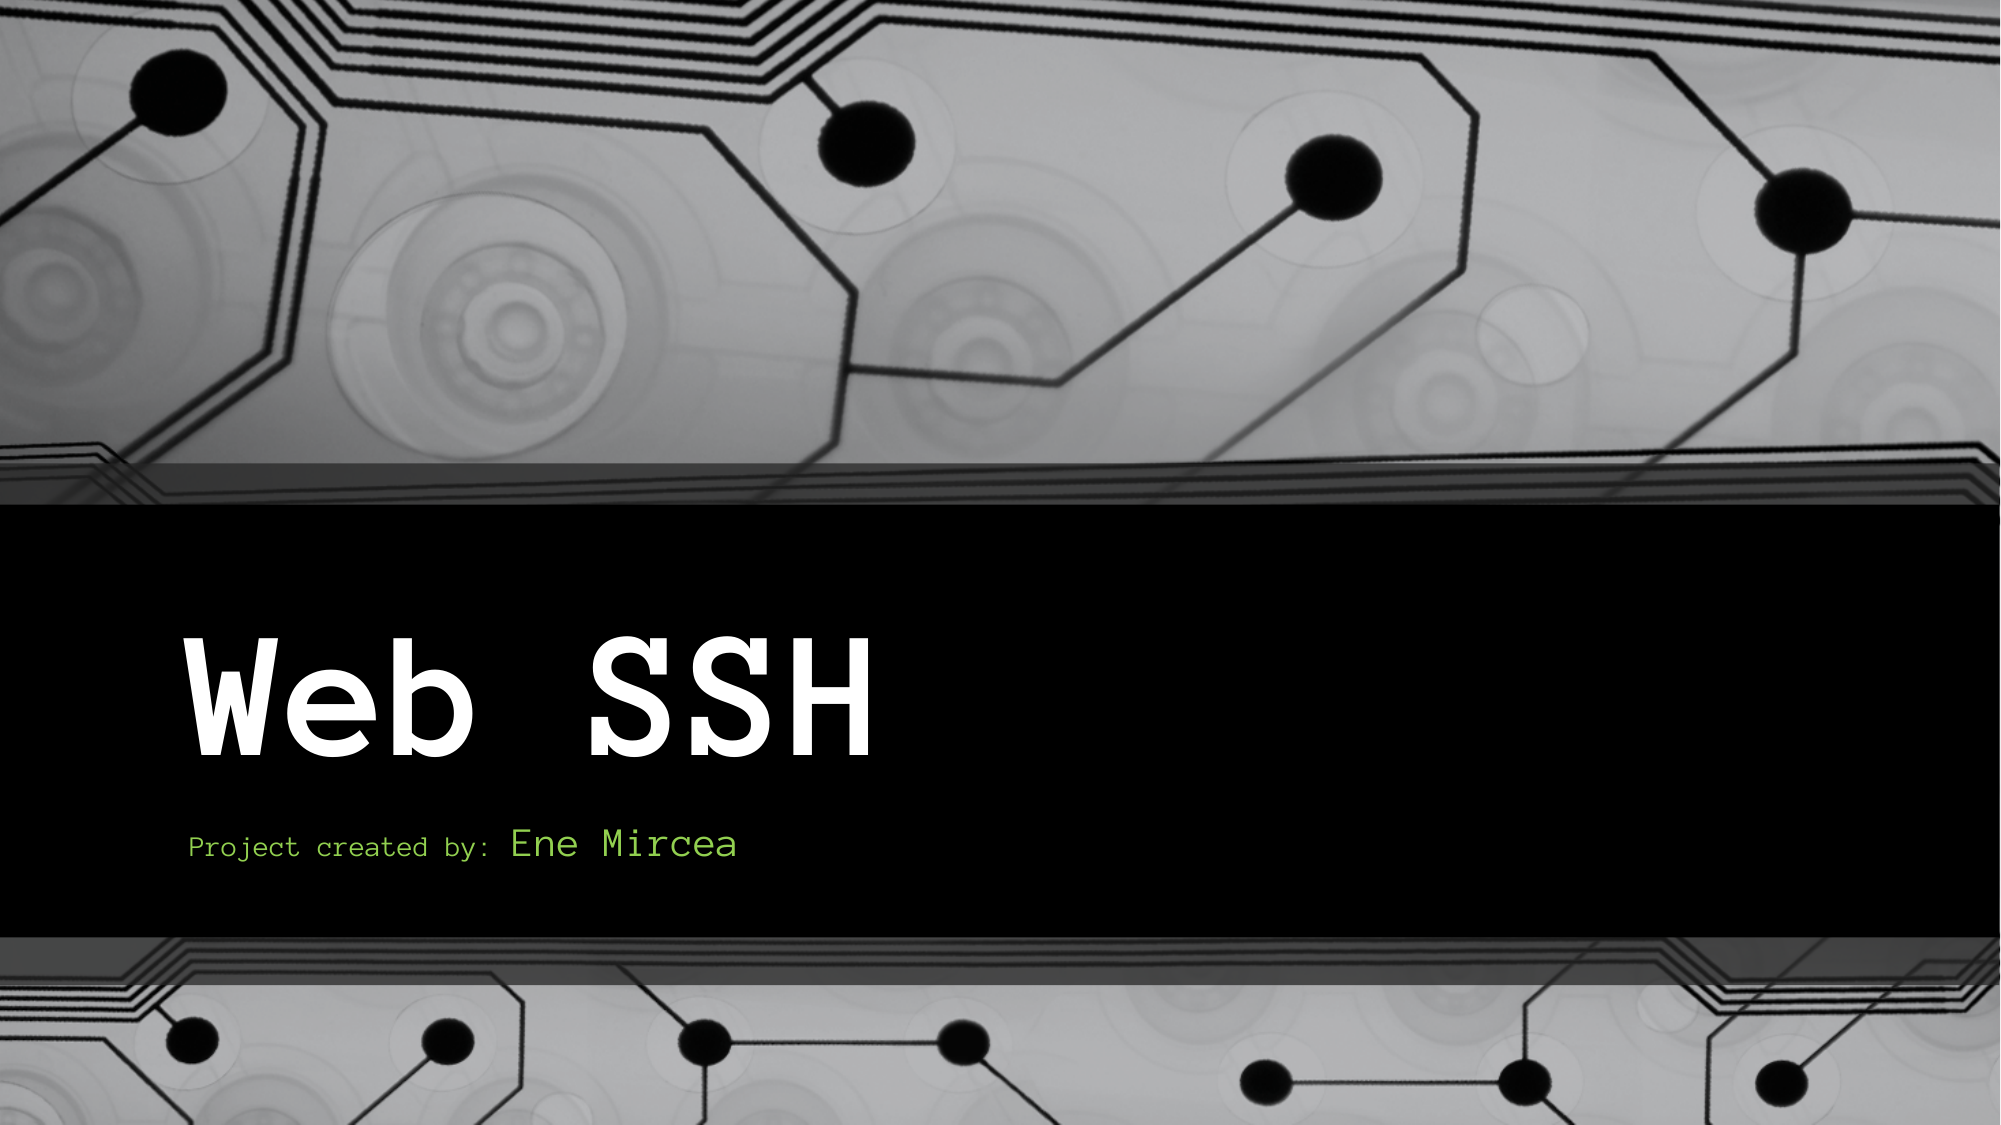

# Web SSH
Project created by: Ene Mircea